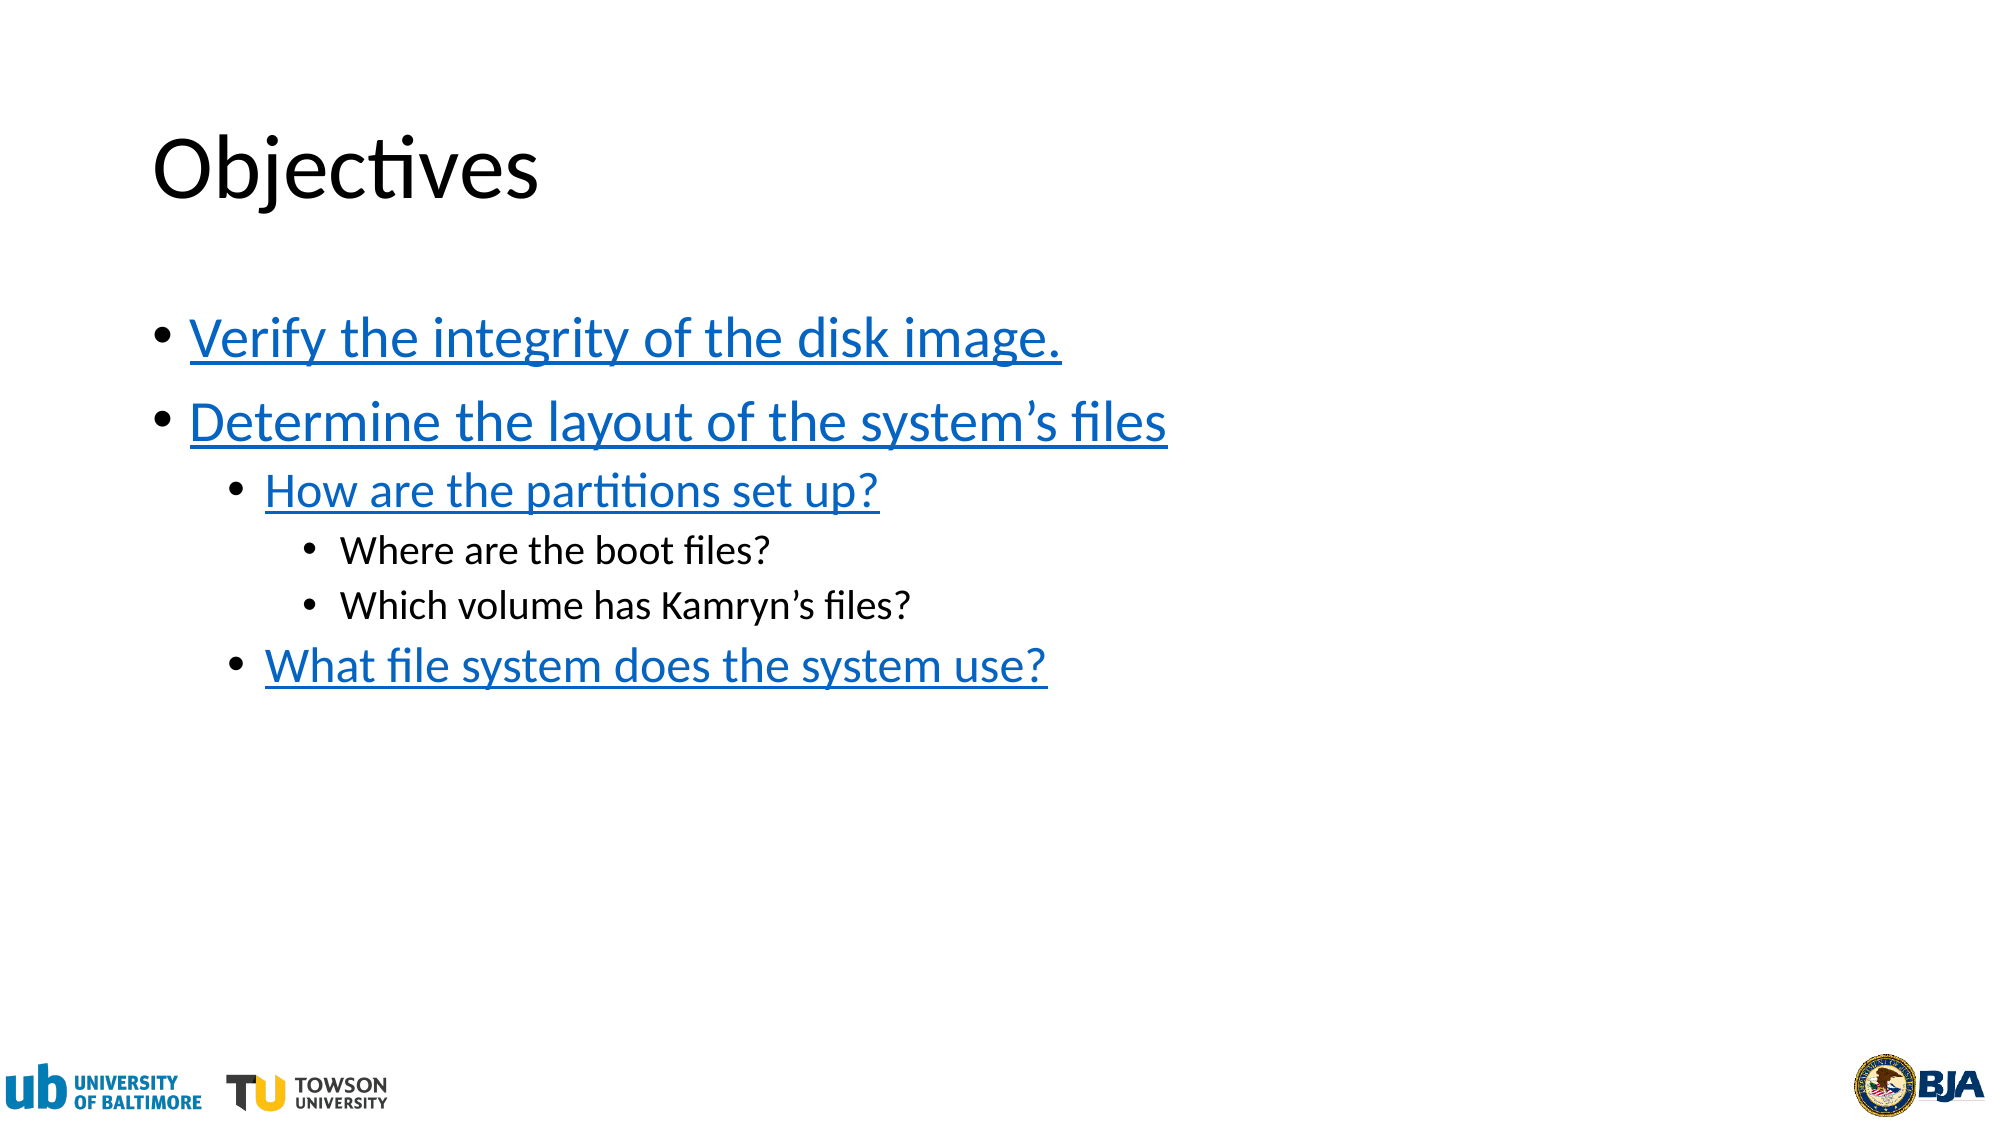

# Objectives
Verify the integrity of the disk image.
Determine the layout of the system’s files
How are the partitions set up?
Where are the boot files?
Which volume has Kamryn’s files?
What file system does the system use?